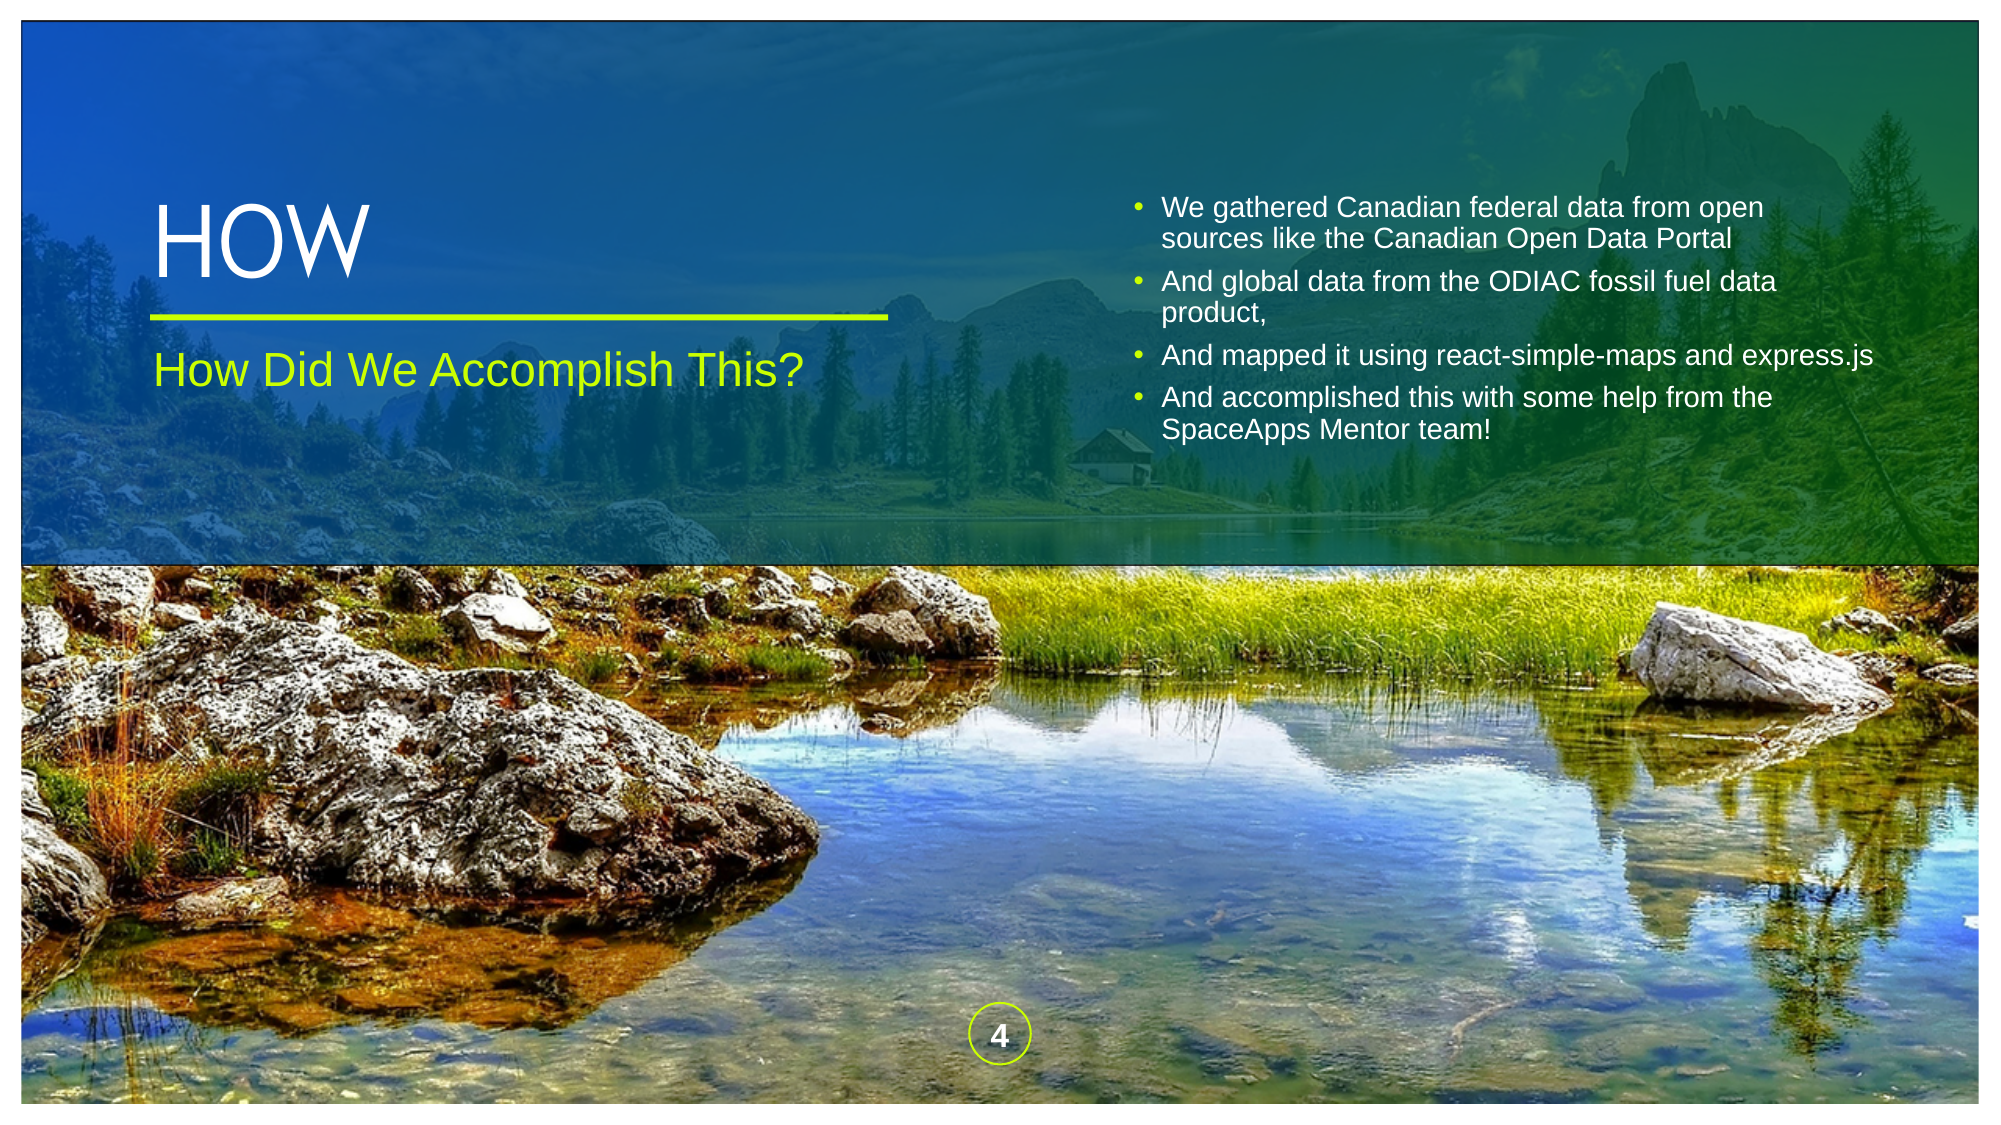

# HOW
We gathered Canadian federal data from open sources like the Canadian Open Data Portal
And global data from the ODIAC fossil fuel data product,
And mapped it using react-simple-maps and express.js
And accomplished this with some help from the SpaceApps Mentor team!

How Did We Accomplish This?

4